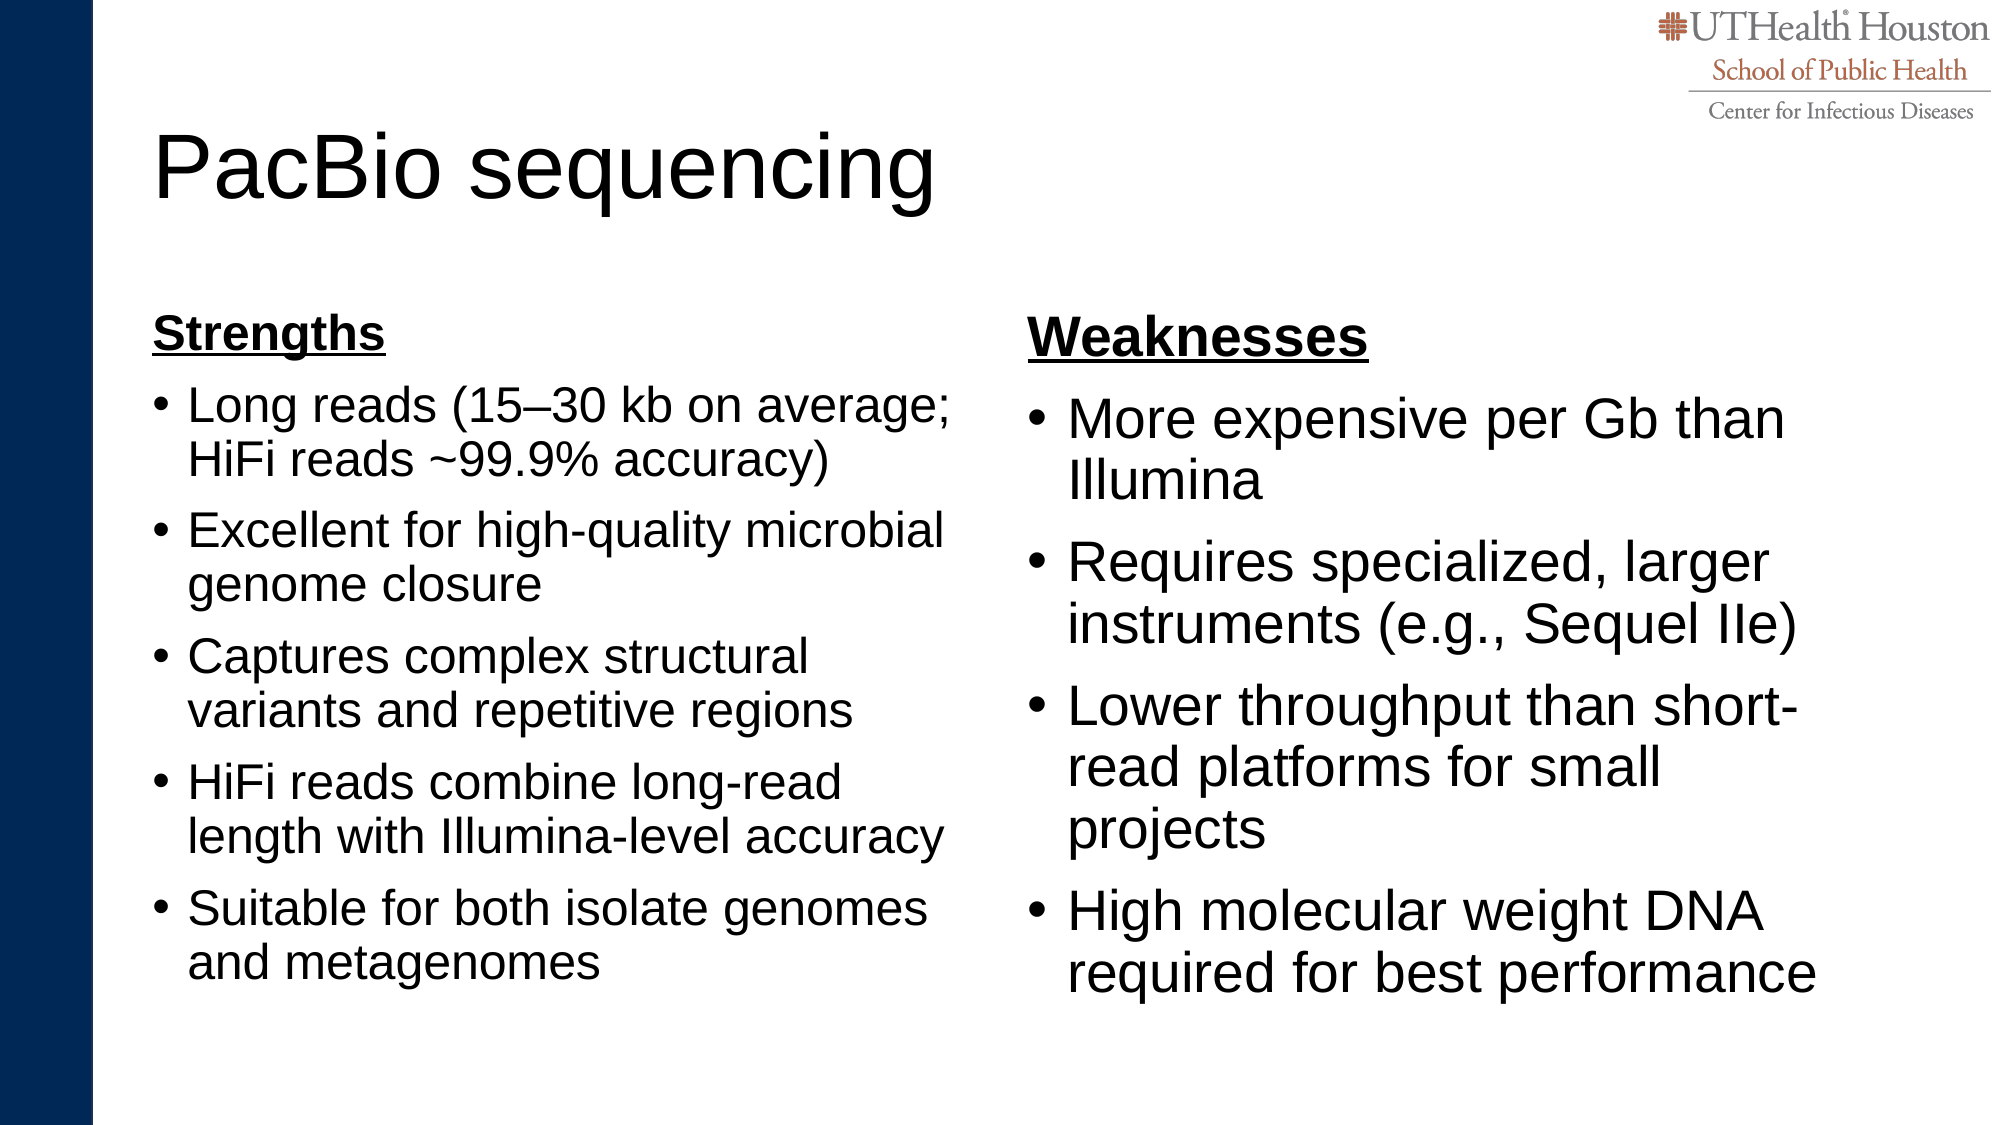

# PacBio sequencing
Strengths
Long reads (15–30 kb on average; HiFi reads ~99.9% accuracy)
Excellent for high-quality microbial genome closure
Captures complex structural variants and repetitive regions
HiFi reads combine long-read length with Illumina-level accuracy
Suitable for both isolate genomes and metagenomes
Weaknesses
More expensive per Gb than Illumina
Requires specialized, larger instruments (e.g., Sequel IIe)
Lower throughput than short-read platforms for small projects
High molecular weight DNA required for best performance